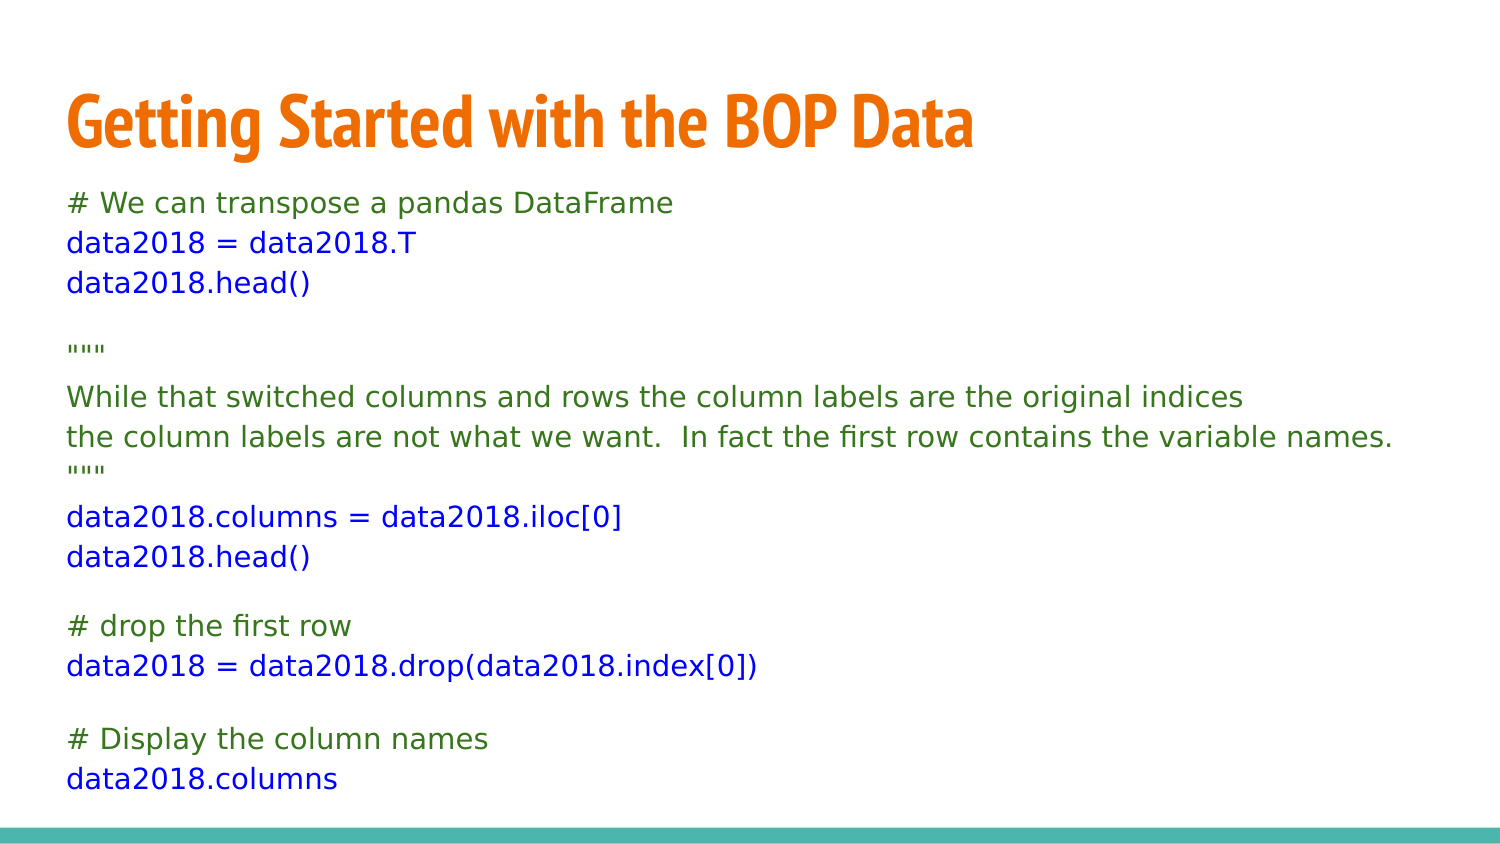

# Getting Started with the BOP Data
# We can transpose a pandas DataFrame data2018 = data2018.T data2018.head()
"""
While that switched columns and rows the column labels are the original indices
the column labels are not what we want.  In fact the first row contains the variable names.
"""
data2018.columns = data2018.iloc[0]
data2018.head()
# drop the first row
data2018 = data2018.drop(data2018.index[0])
# Display the column names data2018.columns